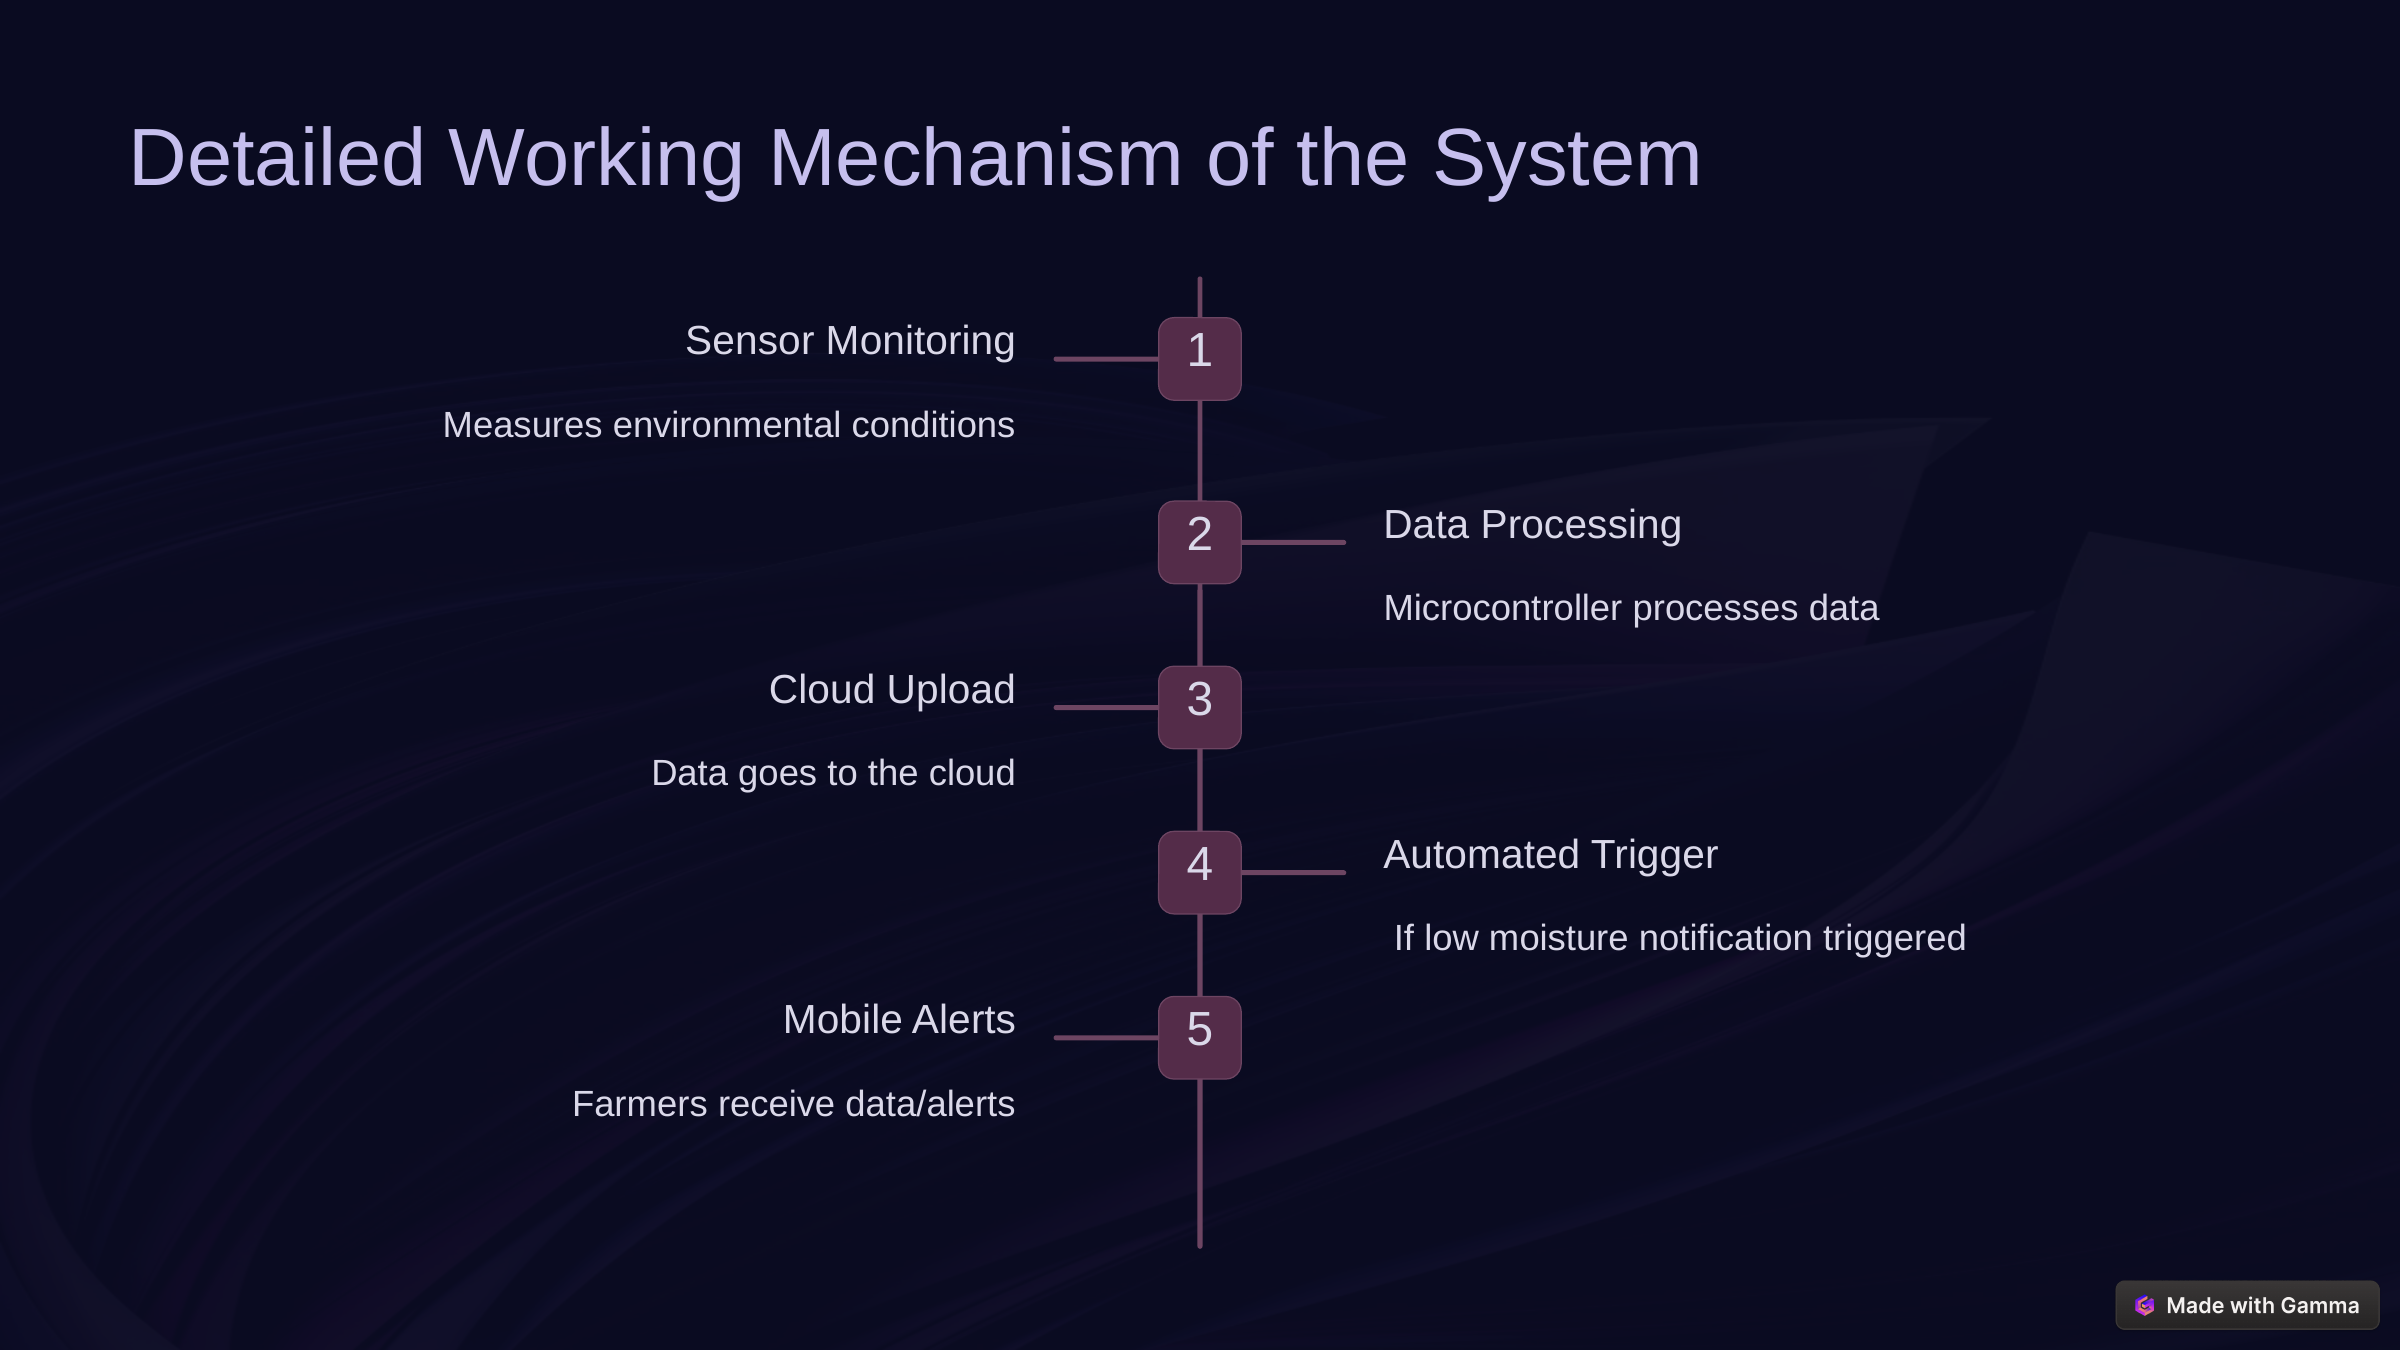

Detailed Working Mechanism of the System

Sensor Monitoring

1

Measures environmental conditions
Data Processing

2

Microcontroller processes data
Cloud Upload

3

Data goes to the cloud
Automated Trigger

4

 If low moisture notification triggered
Mobile Alerts

5

Farmers receive data/alerts